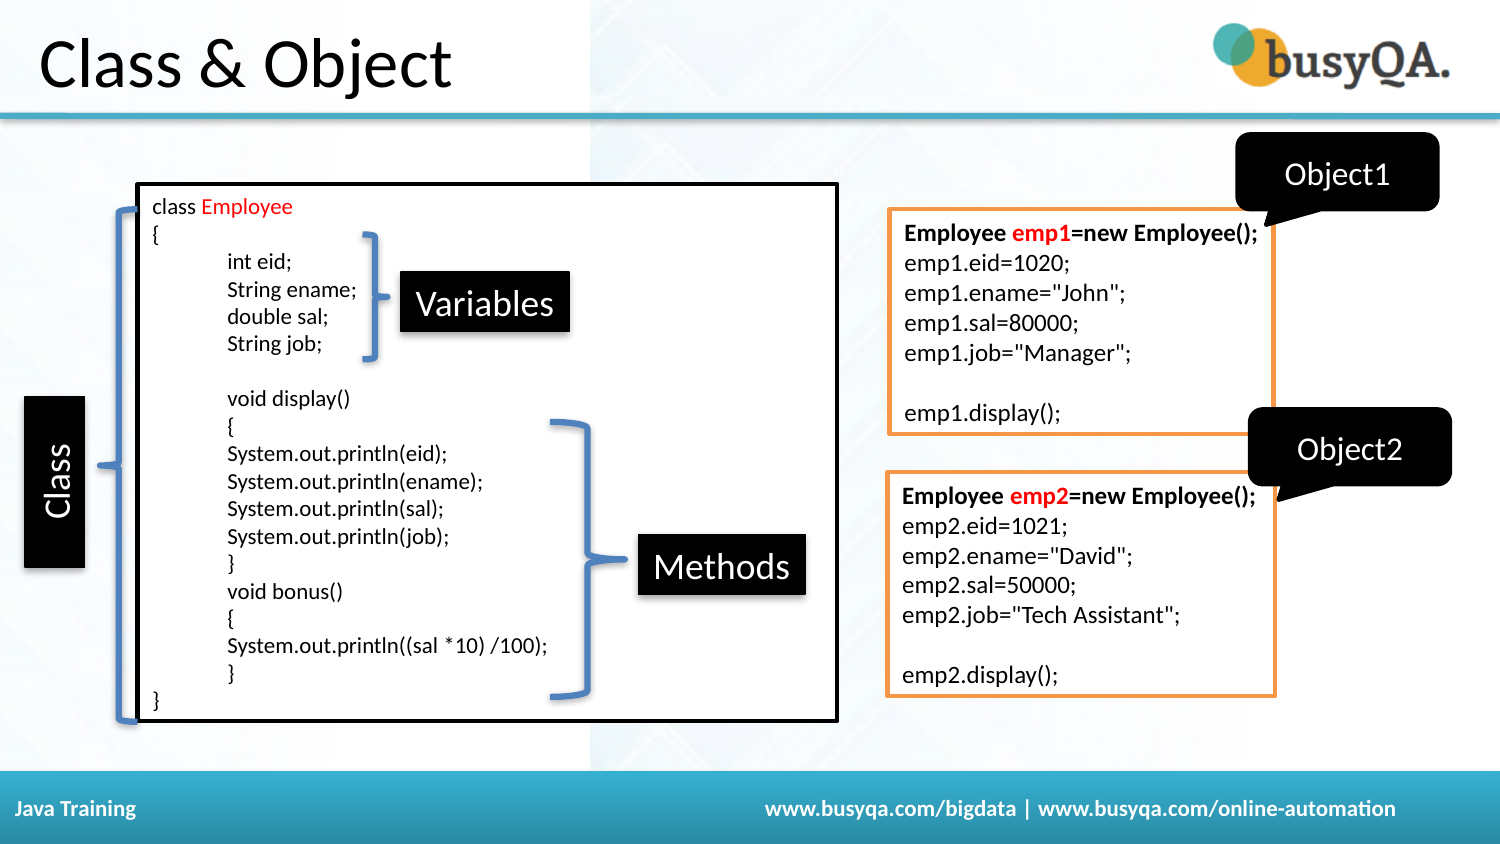

# Class & Object
Object1
class Employee
{
int eid;
String ename;
double sal;
String job;

void display()
{
System.out.println(eid);
System.out.println(ename);
System.out.println(sal);
System.out.println(job);
}
void bonus()
{
System.out.println((sal *10) /100);
}
}

Employee emp1=new Employee();
emp1.eid=1020;
emp1.ename="John";
emp1.sal=80000;
emp1.job="Manager";

emp1.display();

Variables
Object2

Class
Employee emp2=new Employee();
emp2.eid=1021;
emp2.ename="David";
emp2.sal=50000;
emp2.job="Tech Assistant";

emp2.display();
Methods